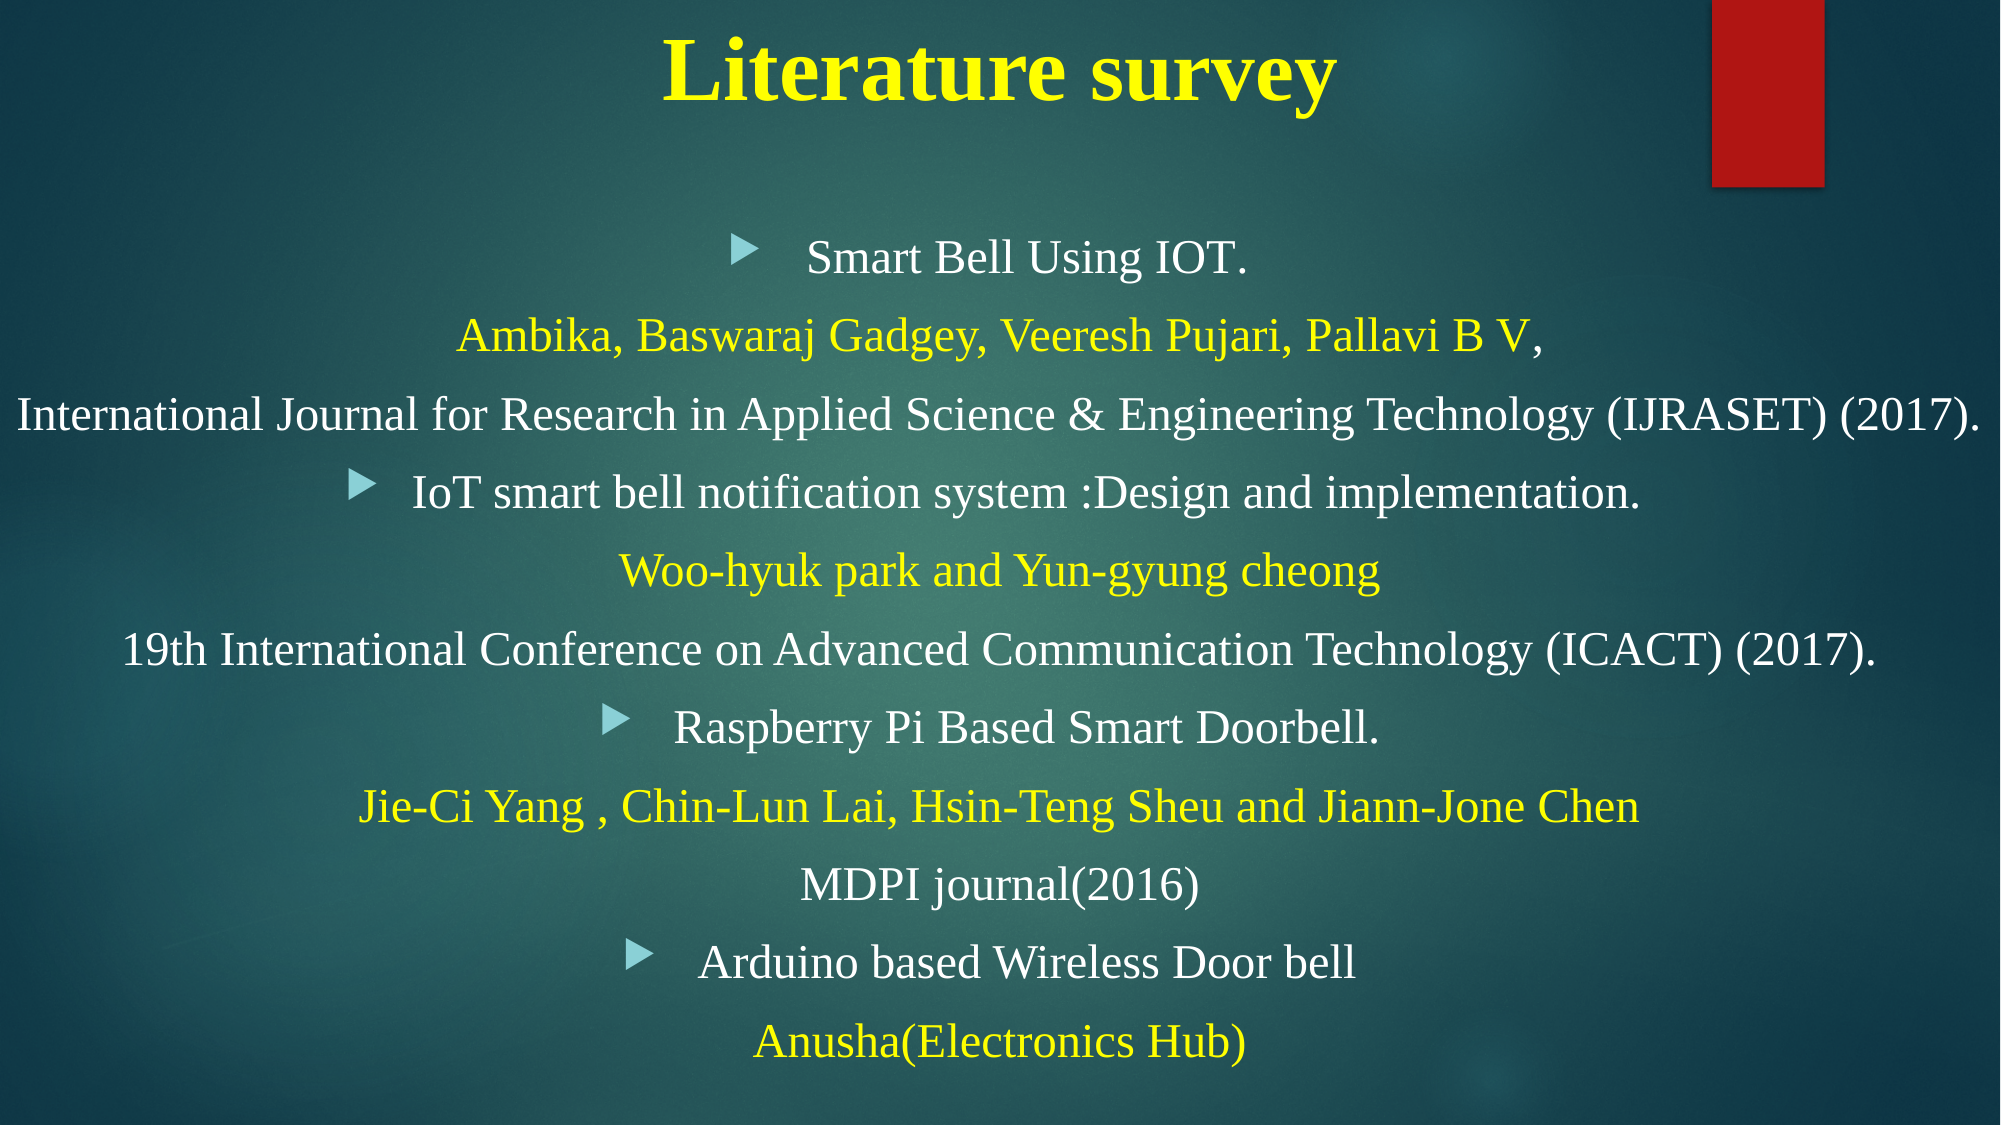

# Literature survey
Smart Bell Using IOT.
Ambika, Baswaraj Gadgey, Veeresh Pujari, Pallavi B V,
International Journal for Research in Applied Science & Engineering Technology (IJRASET) (2017).
IoT smart bell notification system :Design and implementation.
Woo-hyuk park and Yun-gyung cheong
19th International Conference on Advanced Communication Technology (ICACT) (2017).
Raspberry Pi Based Smart Doorbell.
Jie-Ci Yang , Chin-Lun Lai, Hsin-Teng Sheu and Jiann-Jone Chen
MDPI journal(2016)
Arduino based Wireless Door bell
Anusha(Electronics Hub)